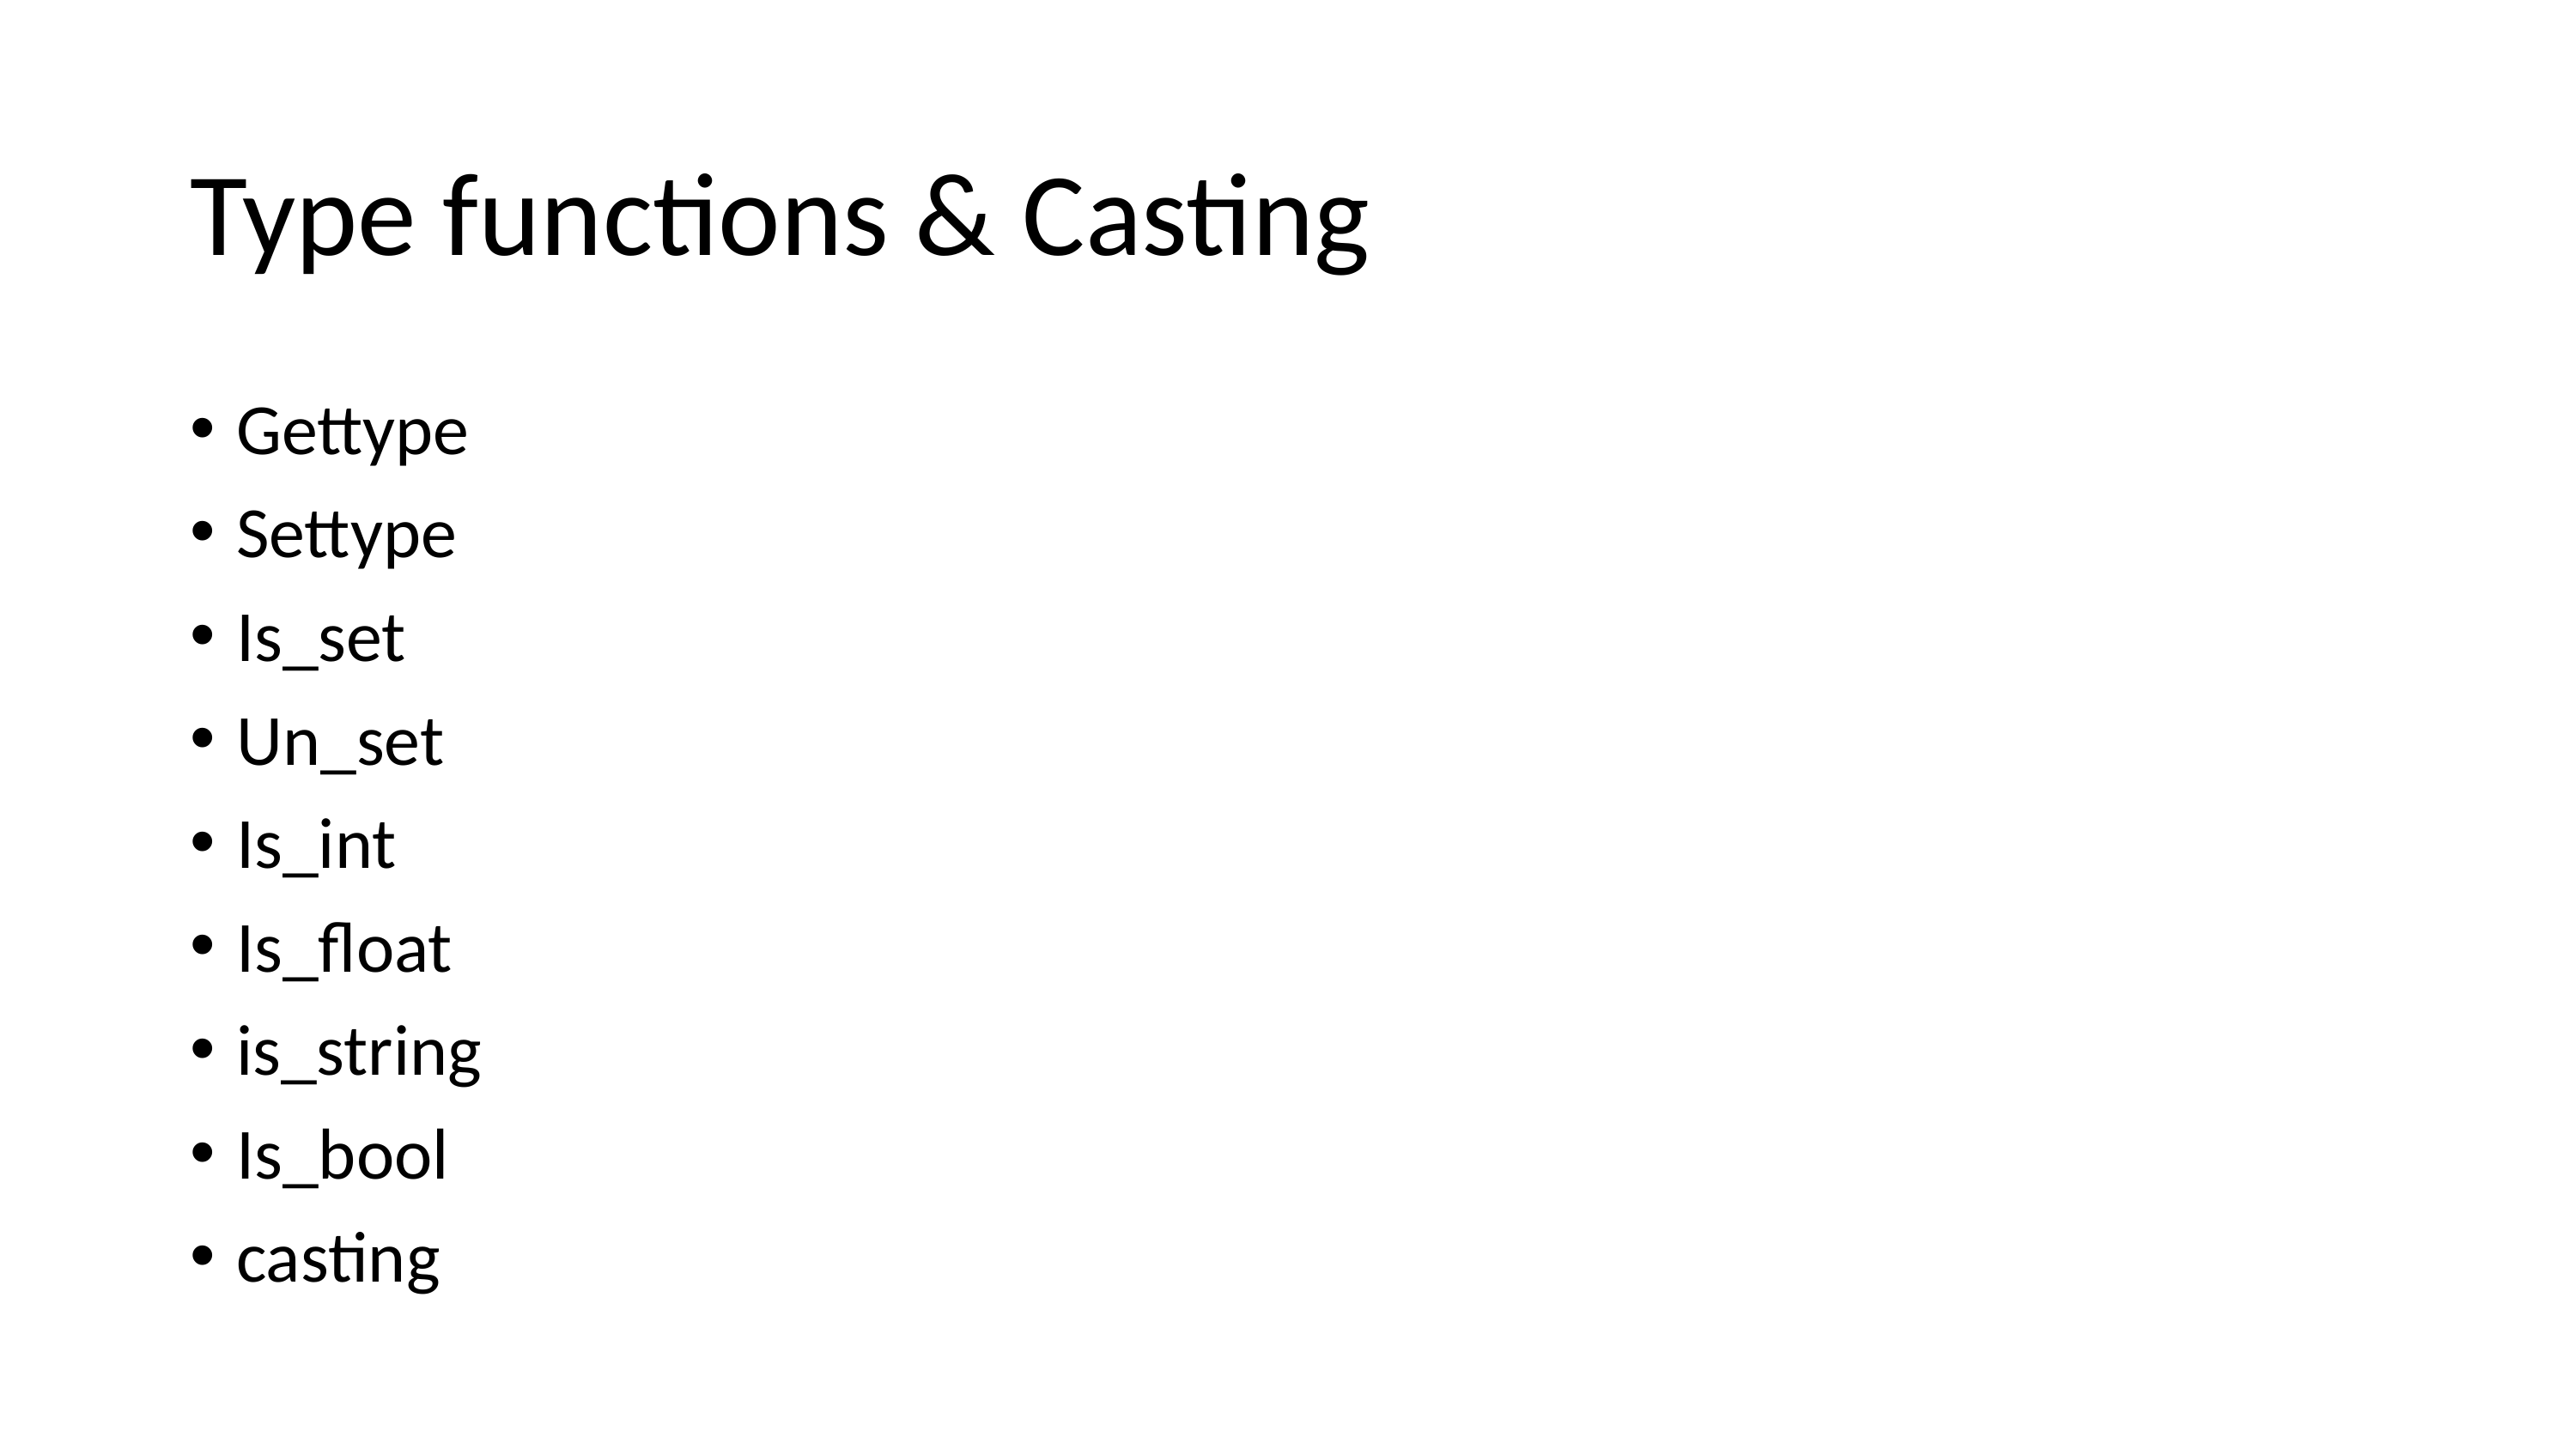

# Type functions & Casting
Gettype
Settype
Is_set
Un_set
Is_int
Is_float
is_string
Is_bool
casting